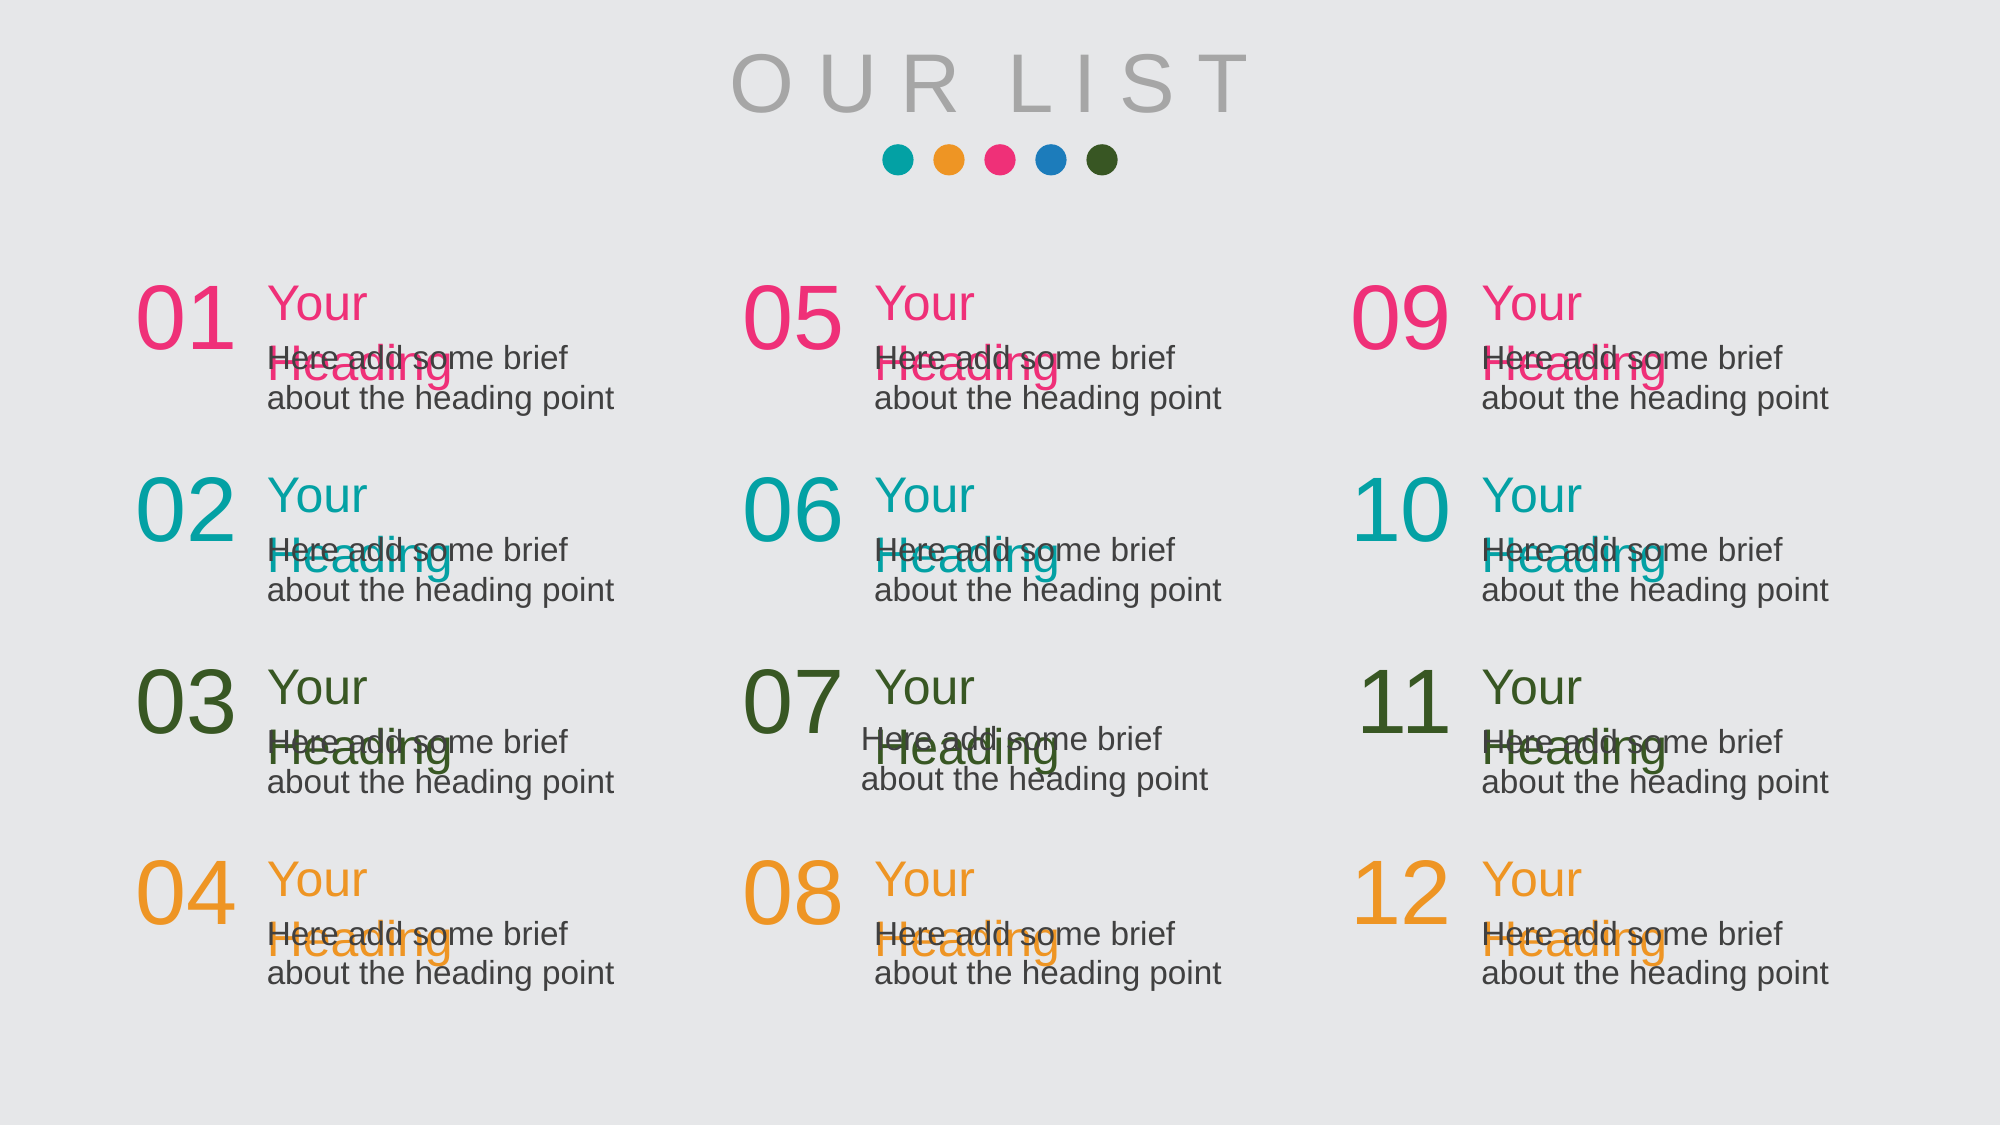

O U R  L I S T

01
Your Heading
Here add some brief about the heading point
05
Your Heading
Here add some brief about the heading point
09
Your Heading
Here add some brief about the heading point
02
Your Heading
Here add some brief about the heading point
06
Your Heading
Here add some brief about the heading point
10
Your Heading
Here add some brief about the heading point
03
Your Heading
Here add some brief about the heading point
07
Your Heading
Here add some brief about the heading point
11
Your Heading
Here add some brief about the heading point
04
Your Heading
Here add some brief about the heading point
08
Your Heading
Here add some brief about the heading point
12
Your Heading
Here add some brief about the heading point